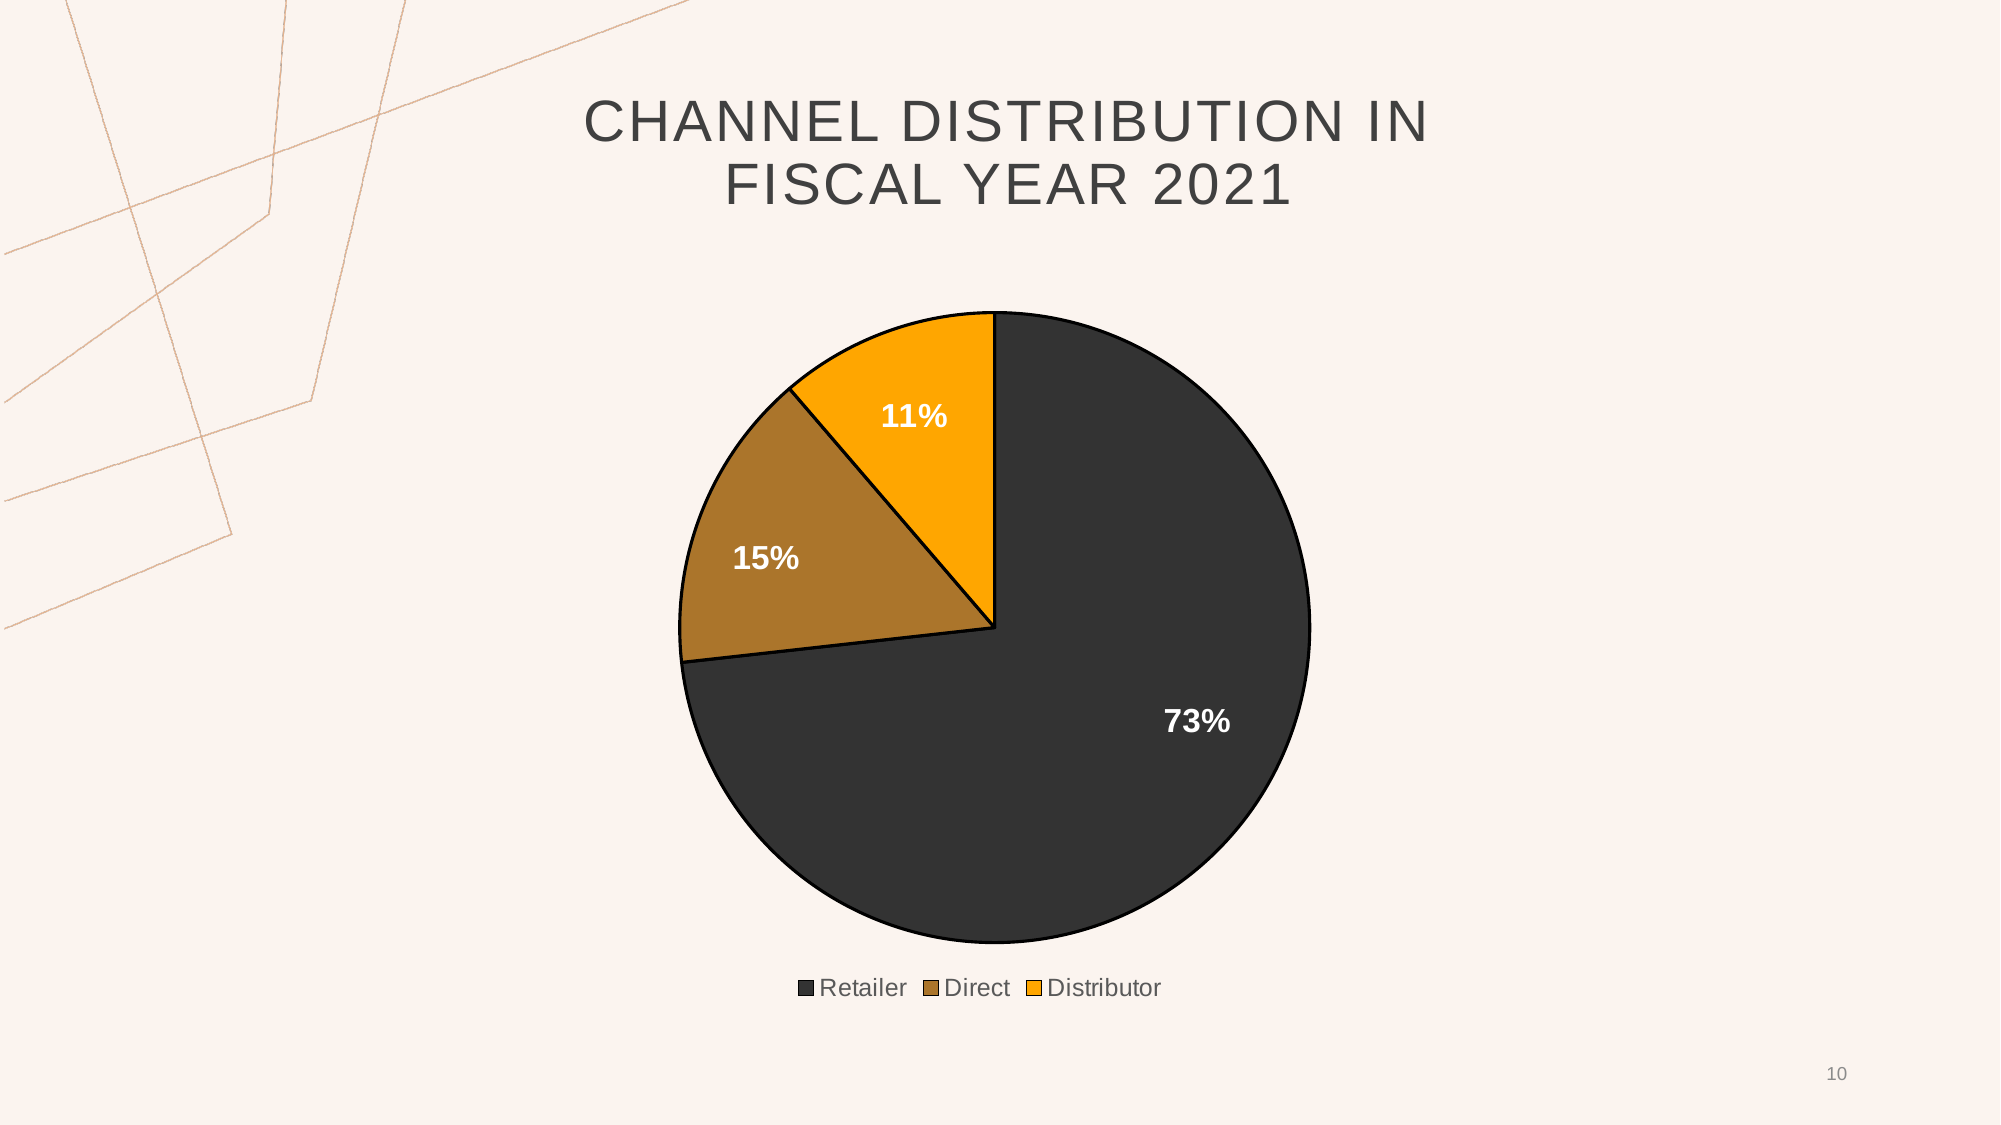

# Channel distribution in fiscal year 2021

### Chart

| Category |  Gross_sales_mln |
|---|---|
| Retailer | 1219081639.9472 |
| Direct | 257532002.6536 |
| Distributor | 188025630.9348 |
10